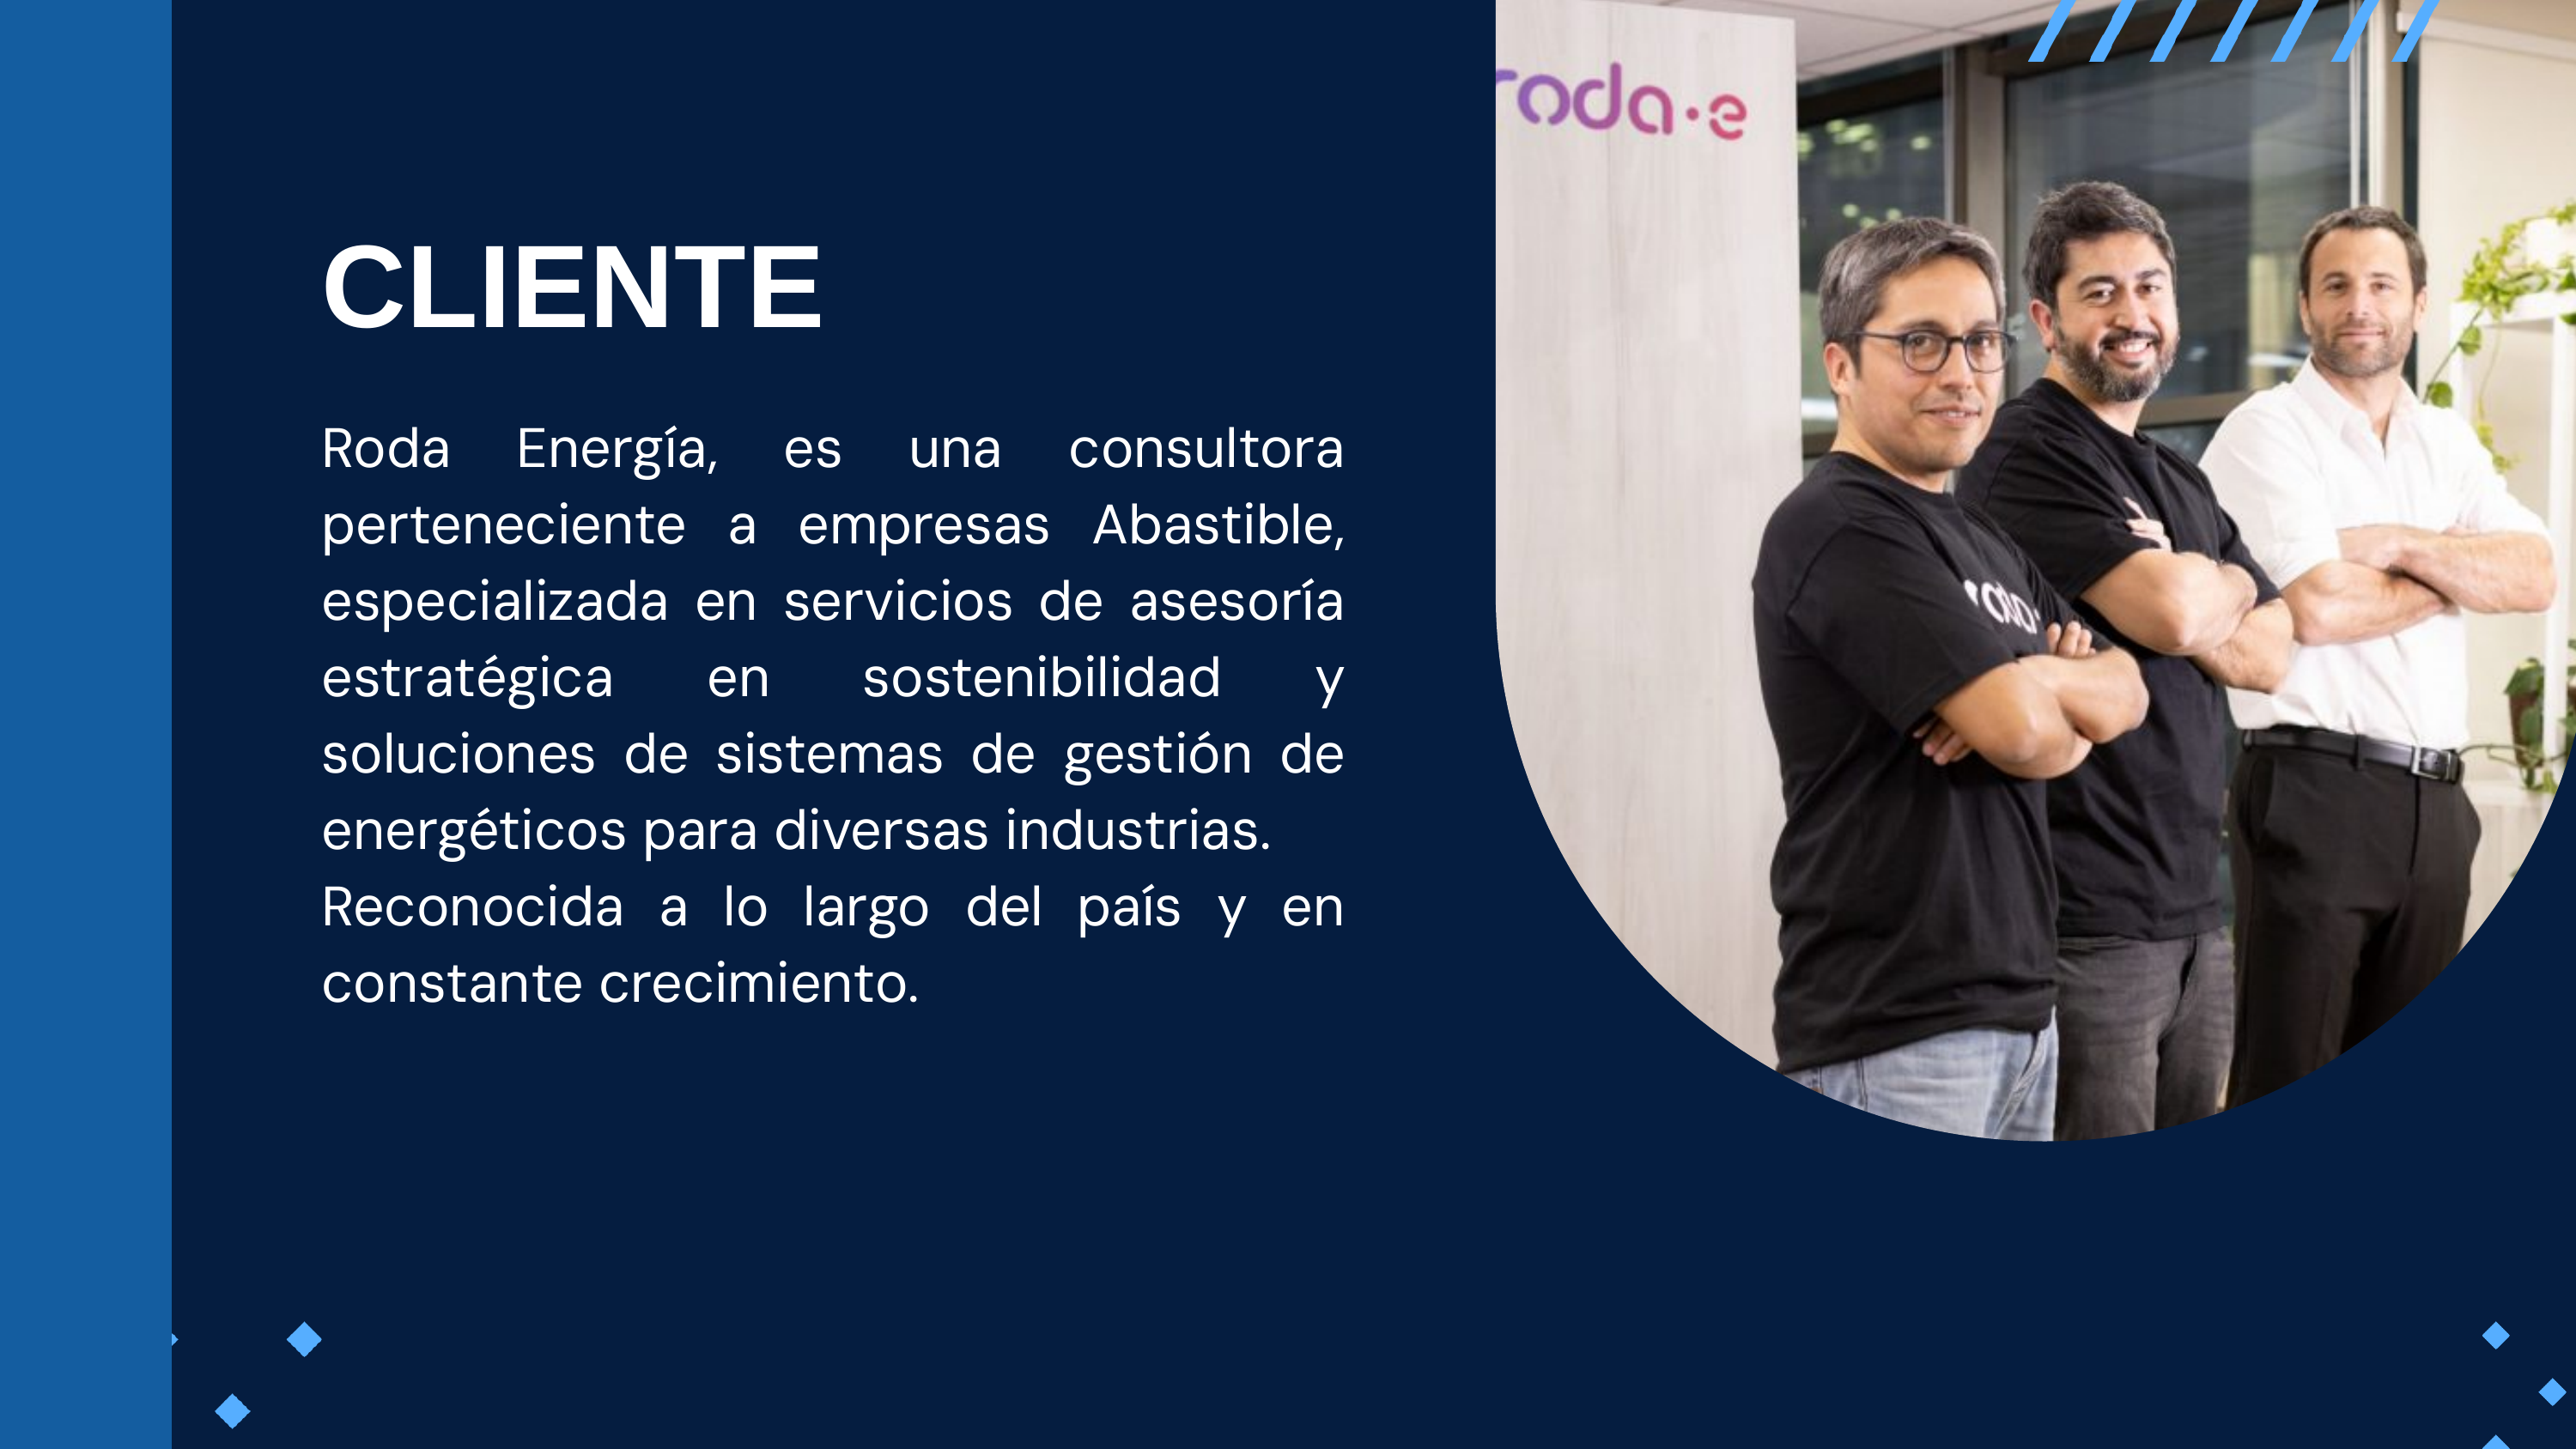

CLIENTE
Roda Energía, es una consultora perteneciente a empresas Abastible, especializada en servicios de asesoría estratégica en sostenibilidad y soluciones de sistemas de gestión de energéticos para diversas industrias.
Reconocida a lo largo del país y en constante crecimiento.